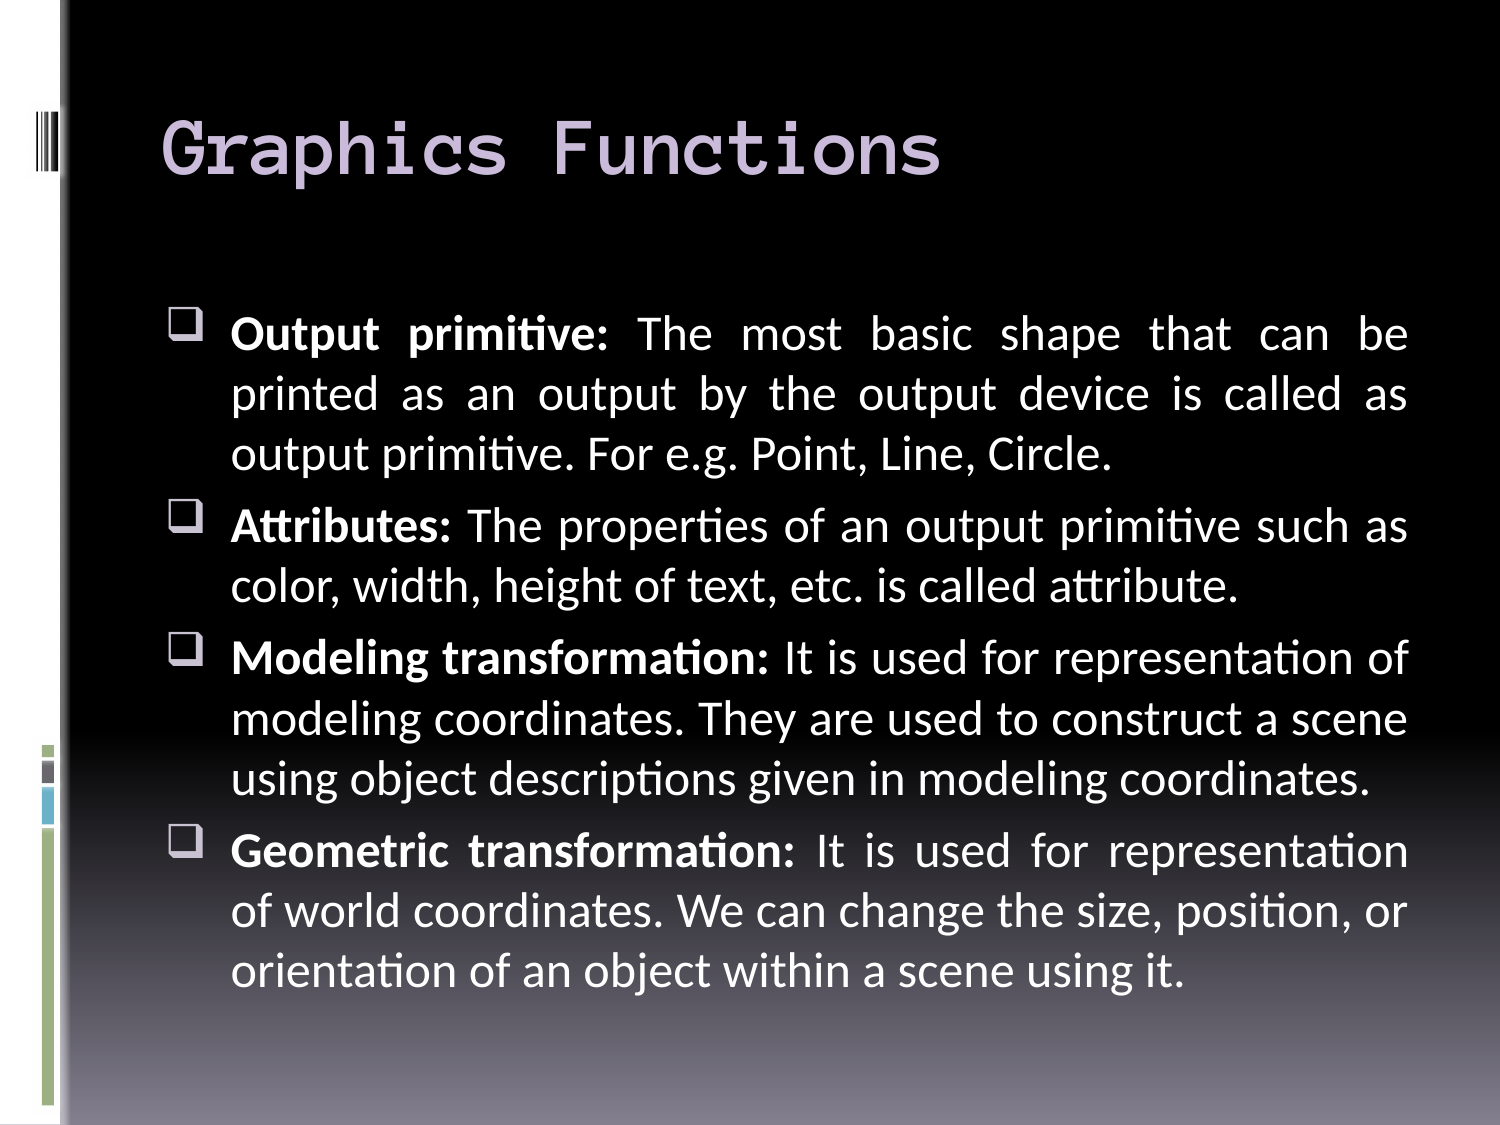

# Graphics Functions
Output primitive: The most basic shape that can be printed as an output by the output device is called as output primitive. For e.g. Point, Line, Circle.
Attributes: The properties of an output primitive such as color, width, height of text, etc. is called attribute.
Modeling transformation: It is used for representation of modeling coordinates. They are used to construct a scene using object descriptions given in modeling coordinates.
Geometric transformation: It is used for representation of world coordinates. We can change the size, position, or orientation of an object within a scene using it.